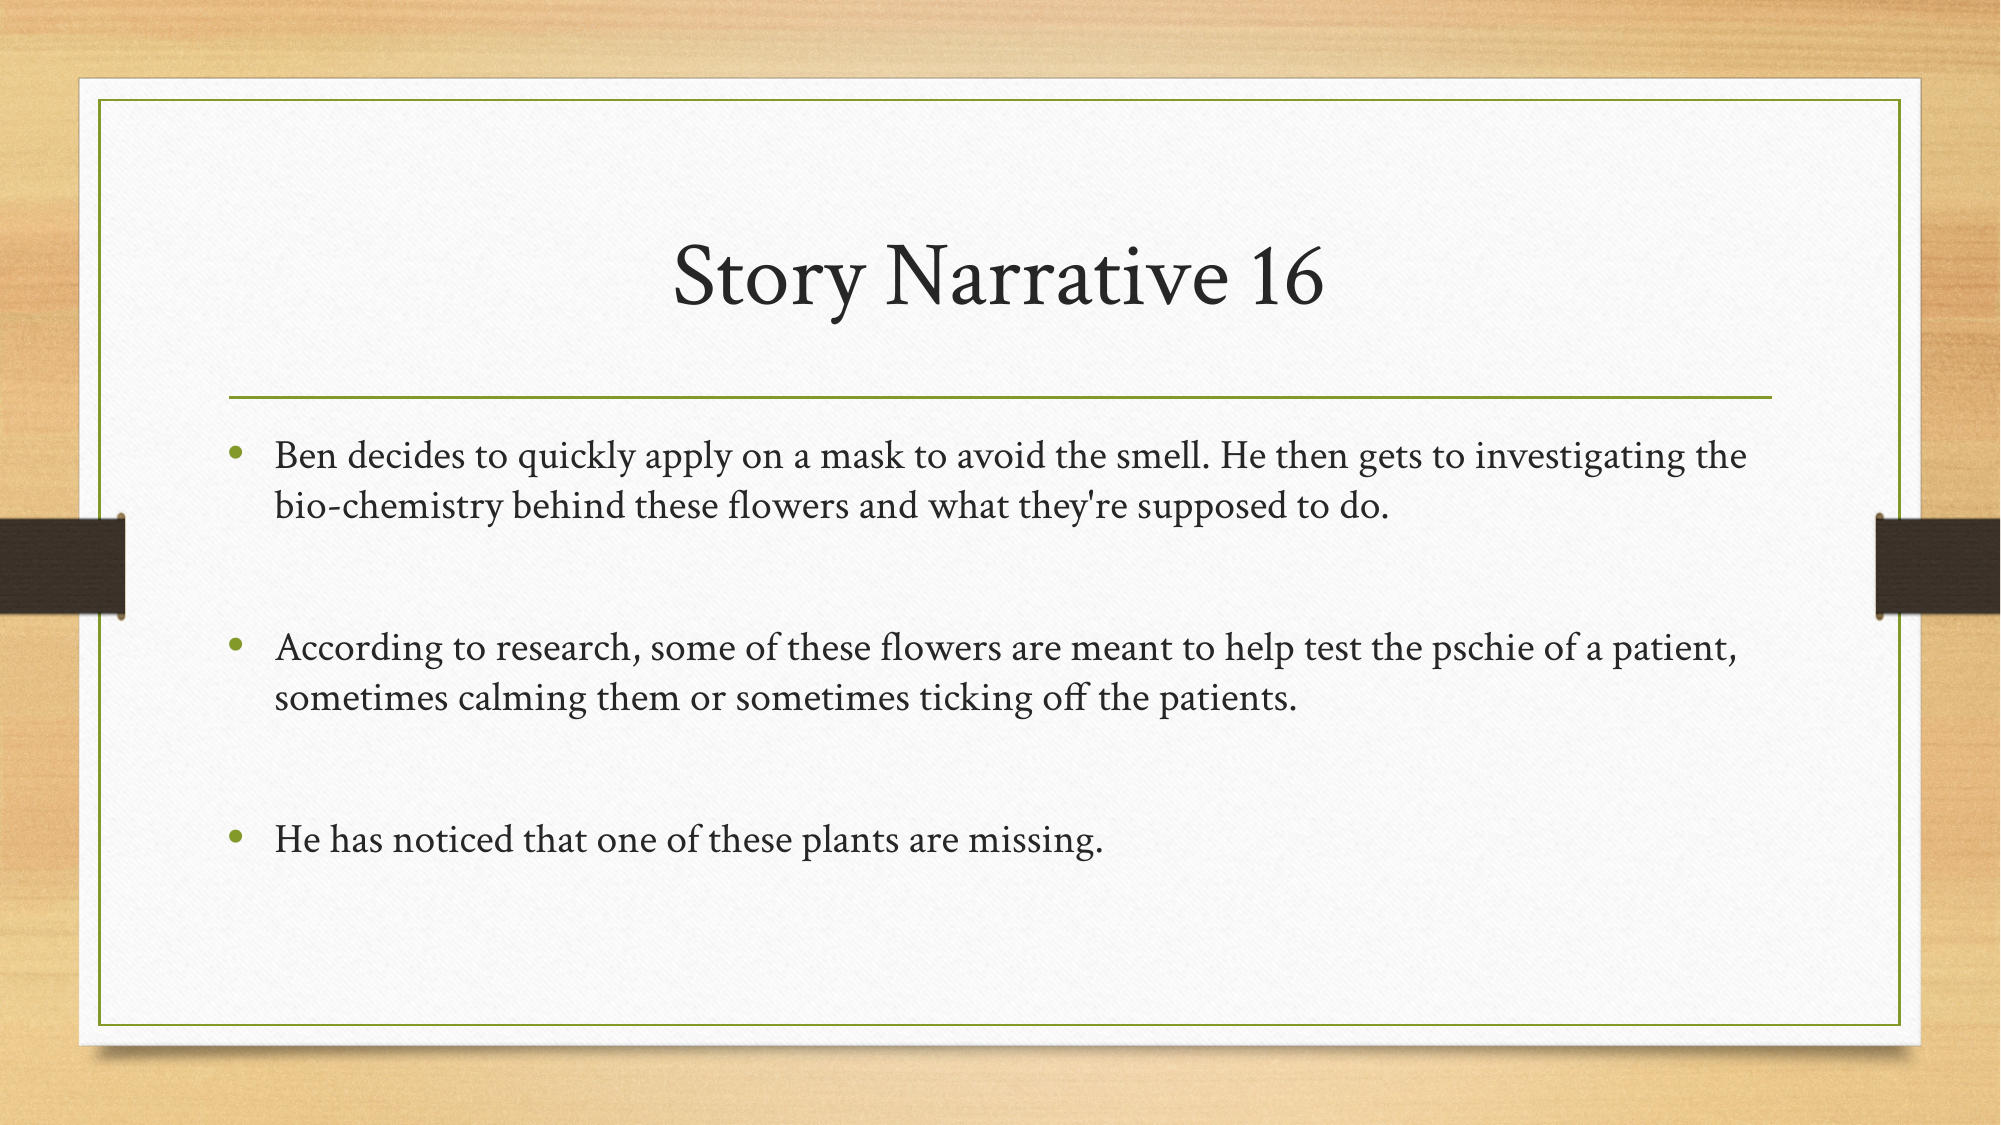

# Story Narrative 16
Ben decides to quickly apply on a mask to avoid the smell. He then gets to investigating the bio-chemistry behind these flowers and what they're supposed to do.

According to research, some of these flowers are meant to help test the pschie of a patient, sometimes calming them or sometimes ticking off the patients.

He has noticed that one of these plants are missing.